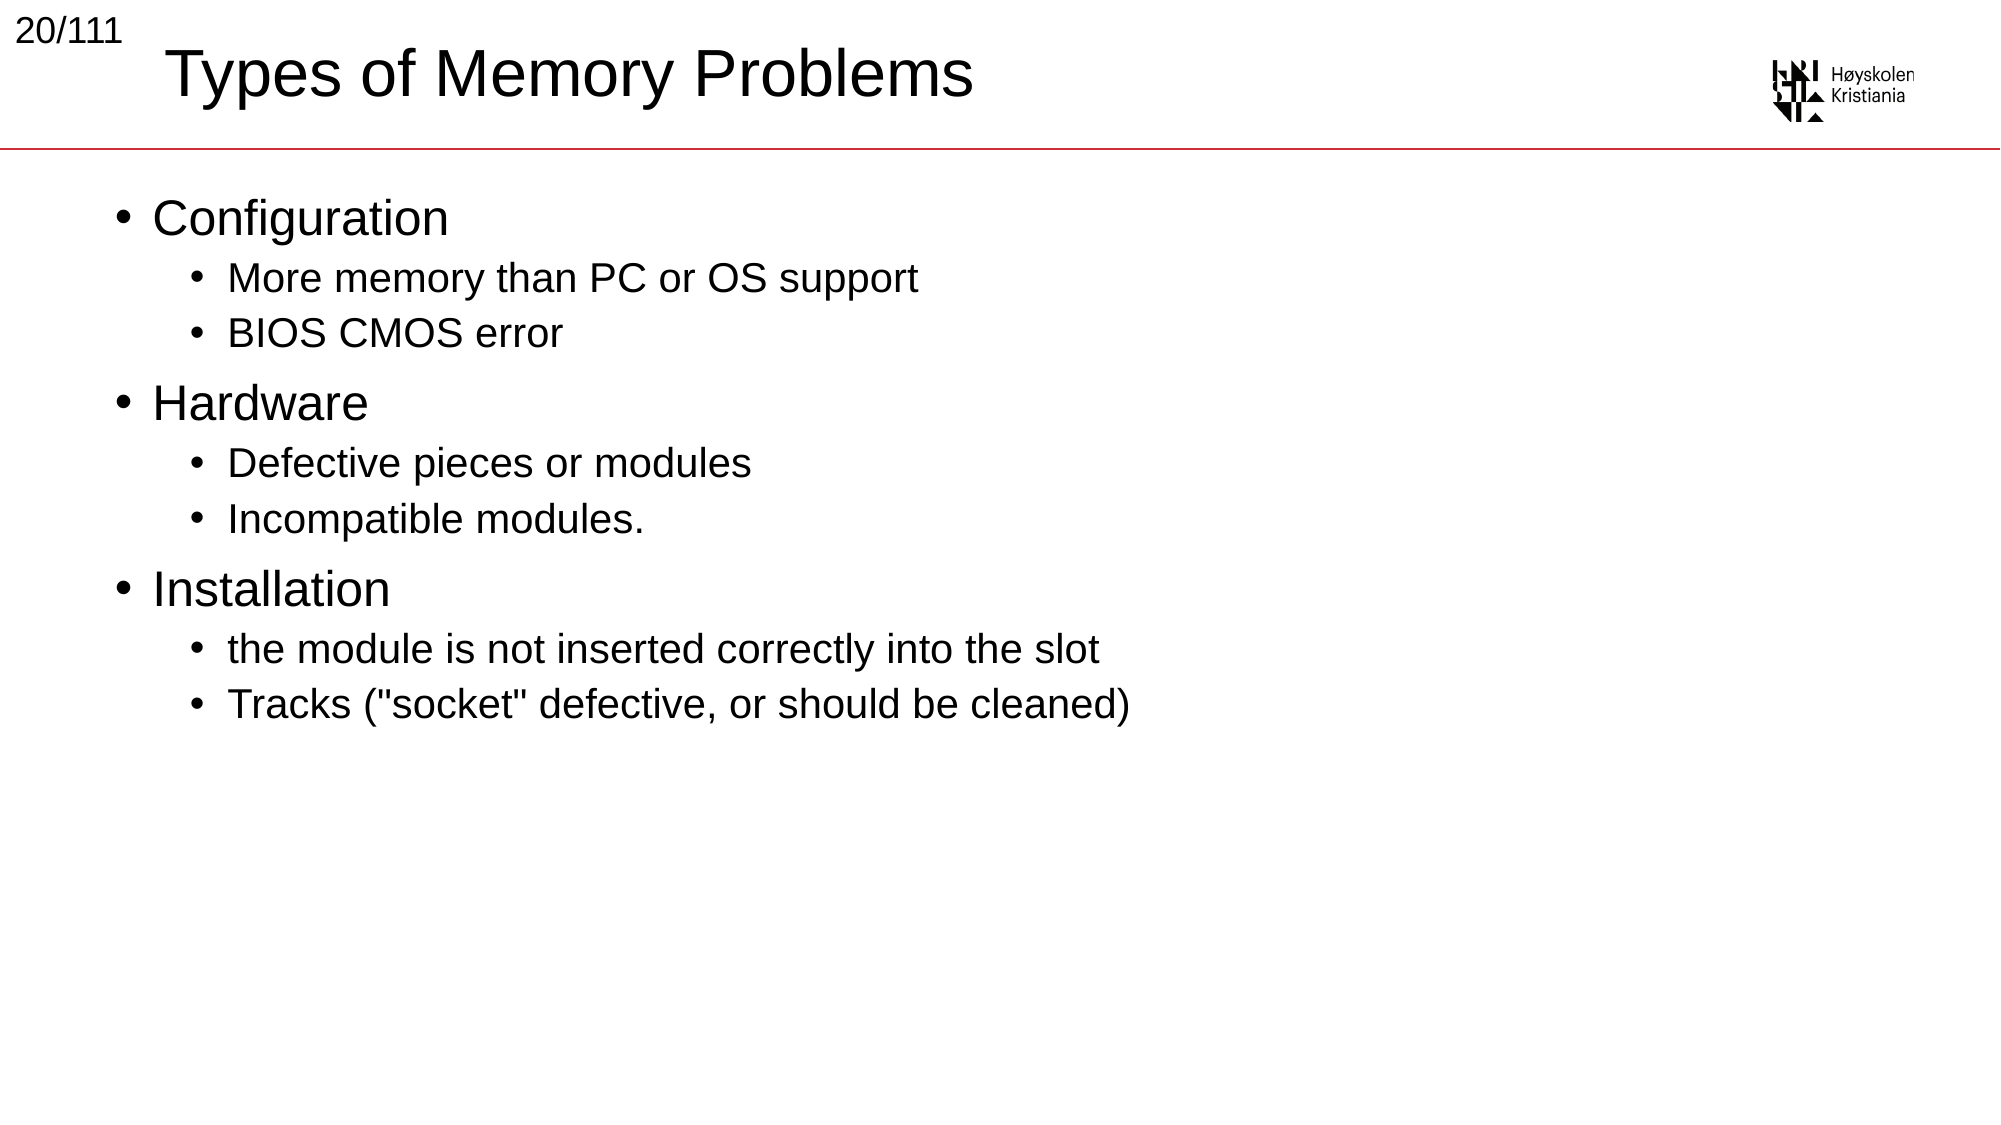

20/111
# Types of Memory Problems
Configuration
More memory than PC or OS support
BIOS CMOS error
Hardware
Defective pieces or modules
Incompatible modules.
Installation
the module is not inserted correctly into the slot
Tracks ("socket" defective, or should be cleaned)